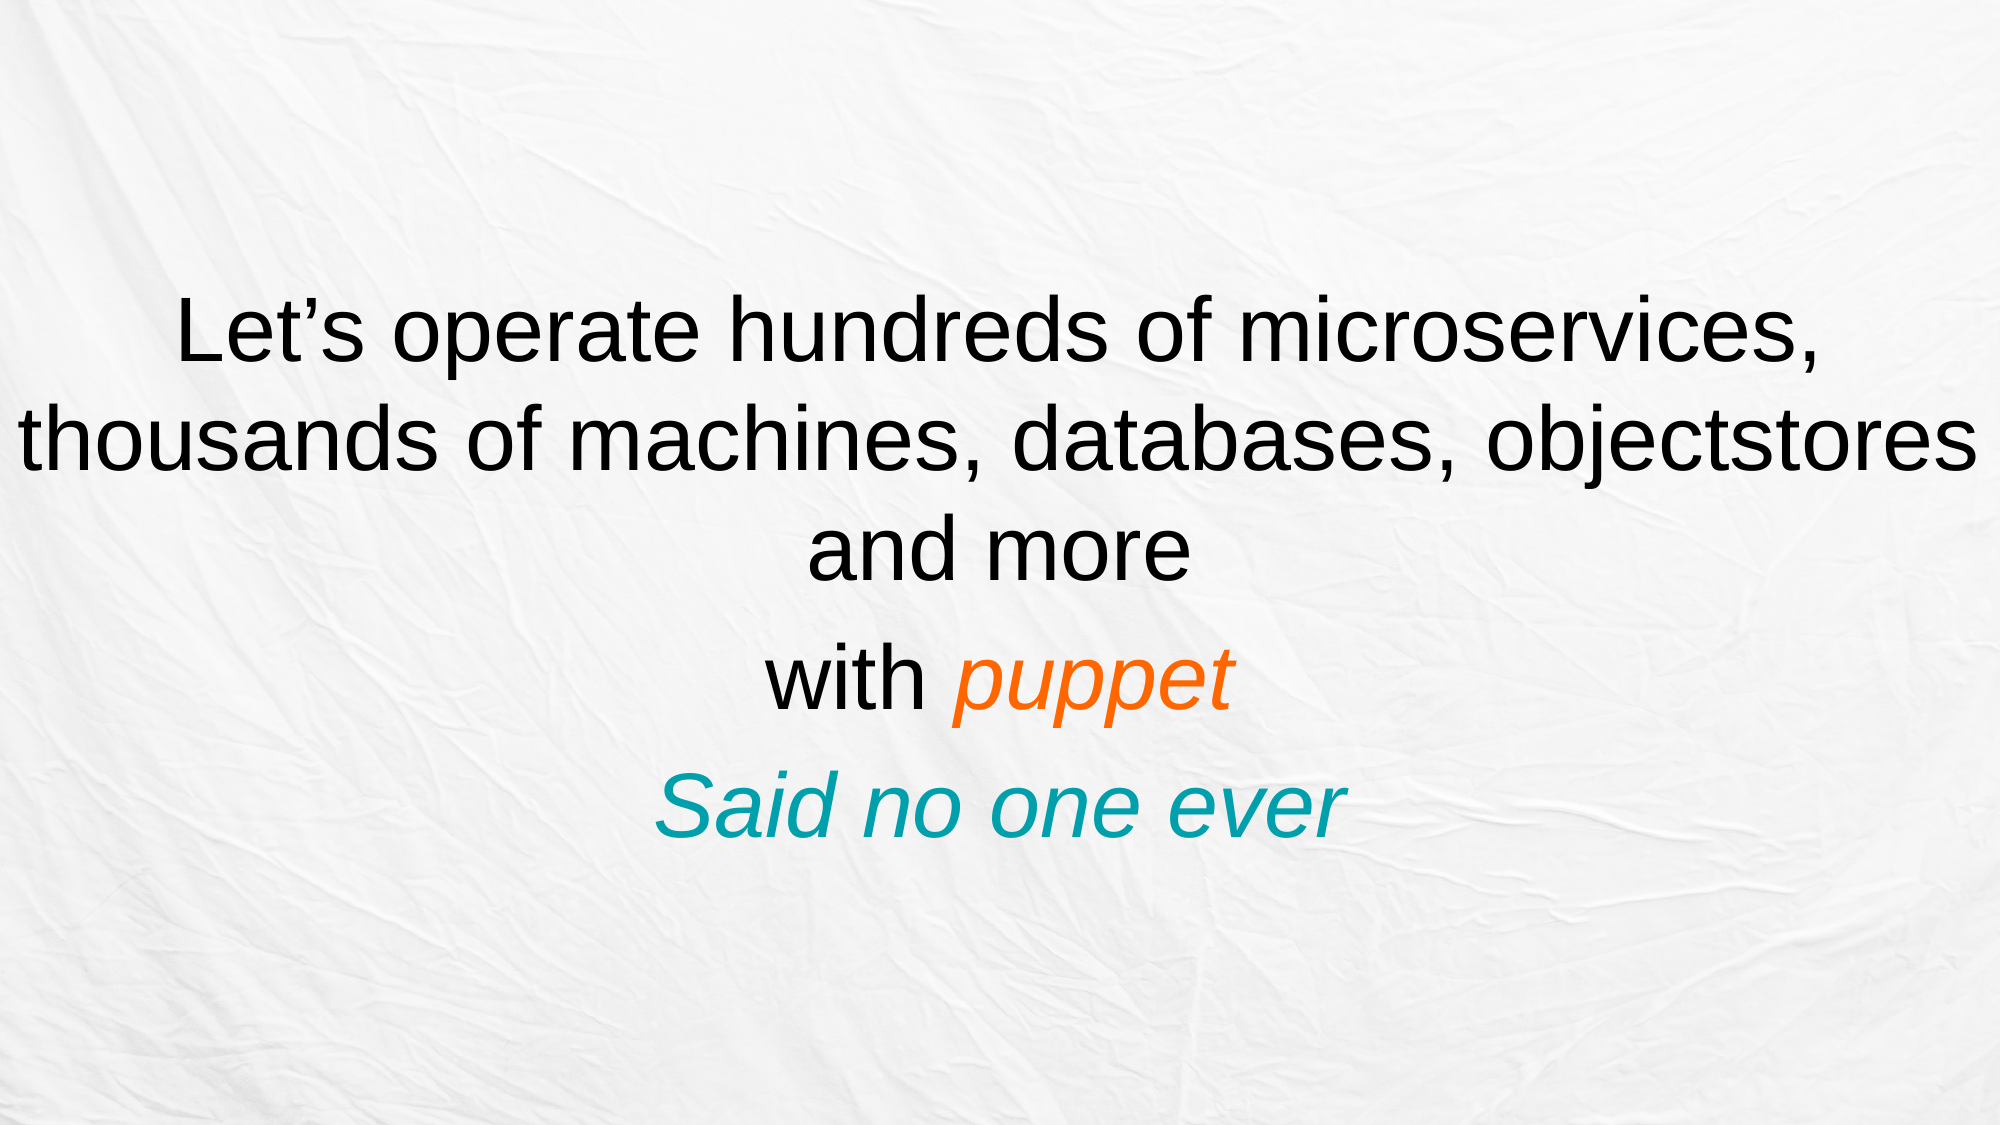

Let’s operate hundreds of microservices, thousands of machines, databases, objectstores and more
with puppet
Said no one ever